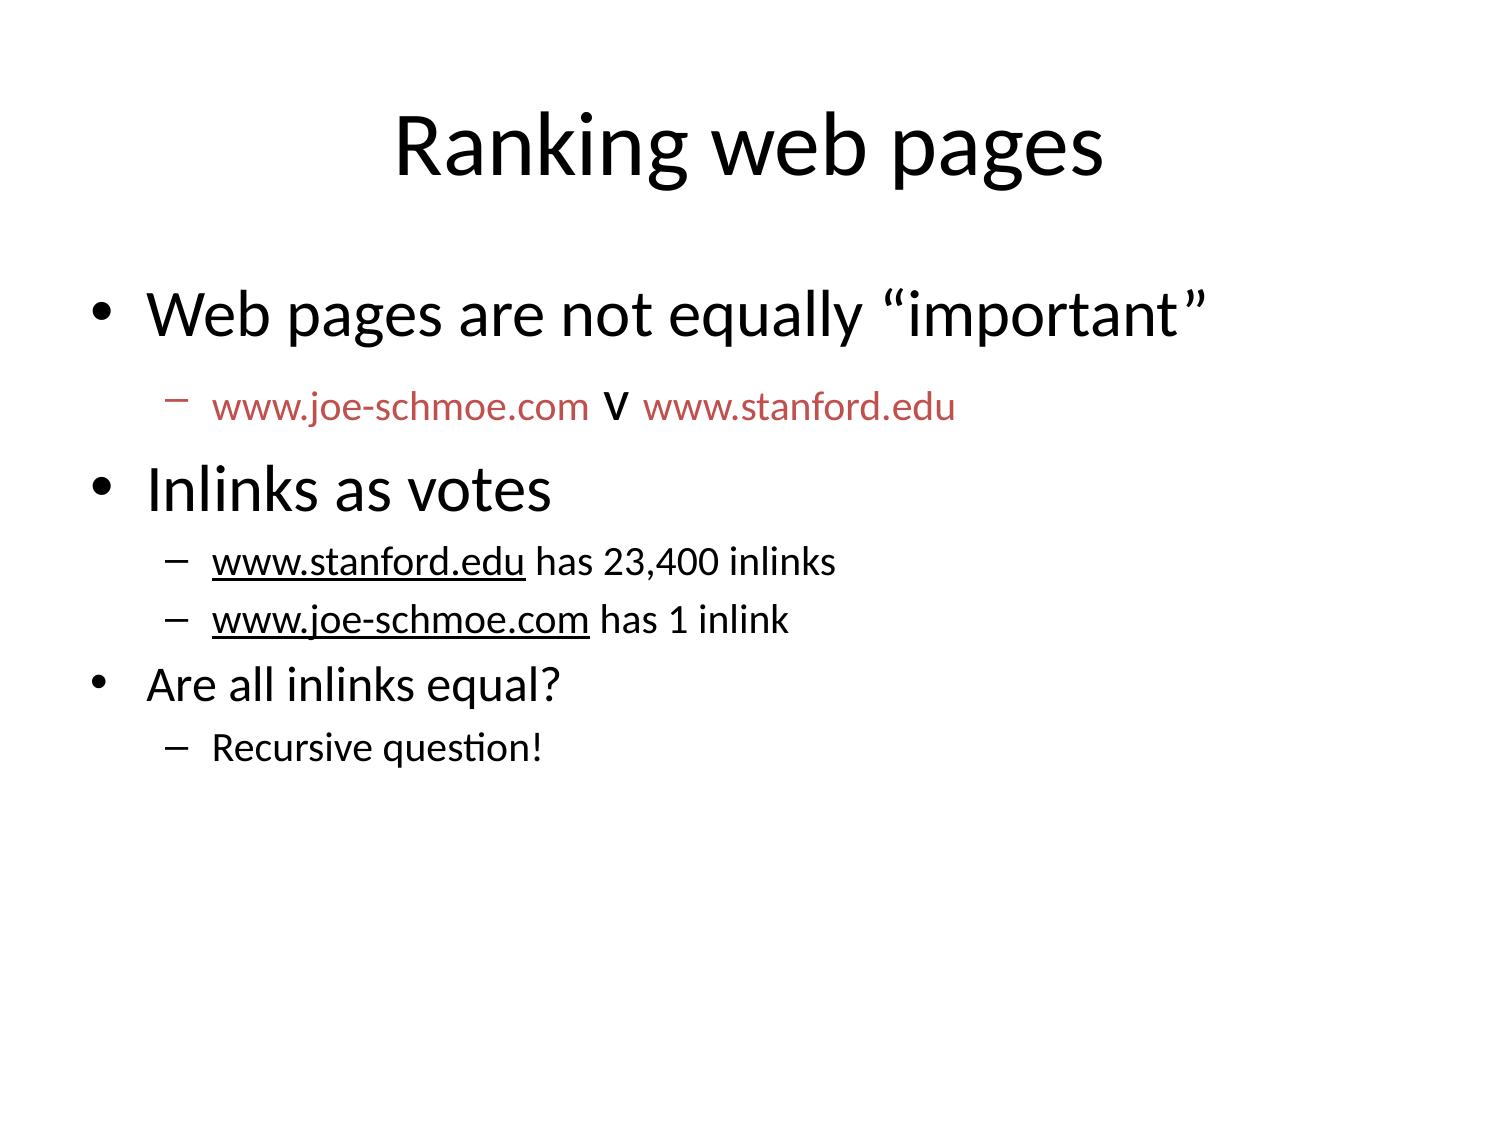

# Ranking web pages
Web pages are not equally “important”
www.joe-schmoe.com v www.stanford.edu
Inlinks as votes
www.stanford.edu has 23,400 inlinks
www.joe-schmoe.com has 1 inlink
Are all inlinks equal?
Recursive question!